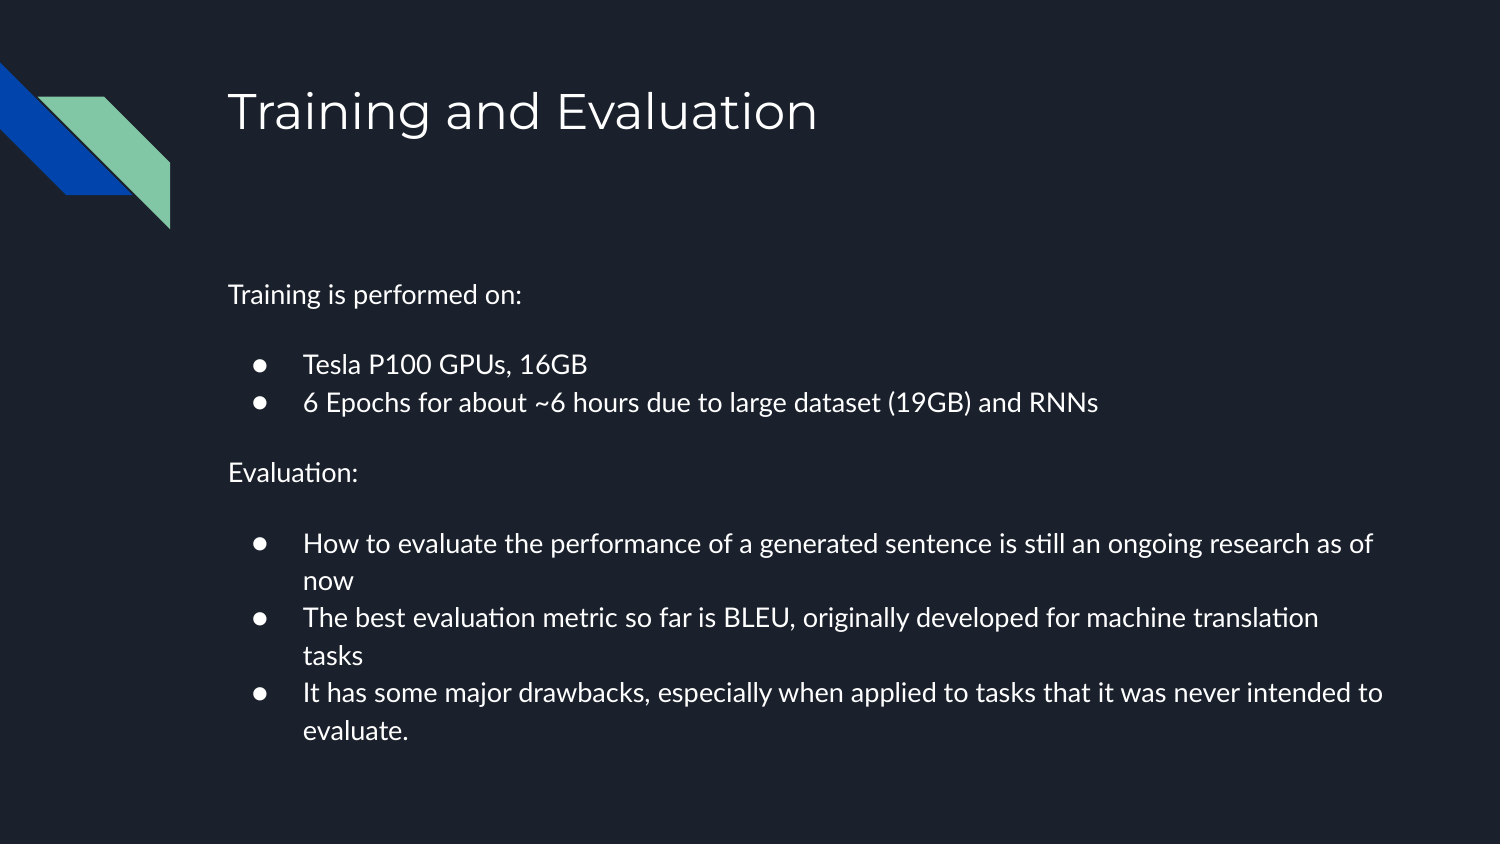

# Training and Evaluation
Training is performed on:
Tesla P100 GPUs, 16GB
6 Epochs for about ~6 hours due to large dataset (19GB) and RNNs
Evaluation:
How to evaluate the performance of a generated sentence is still an ongoing research as of now
The best evaluation metric so far is BLEU, originally developed for machine translation tasks
It has some major drawbacks, especially when applied to tasks that it was never intended to evaluate.